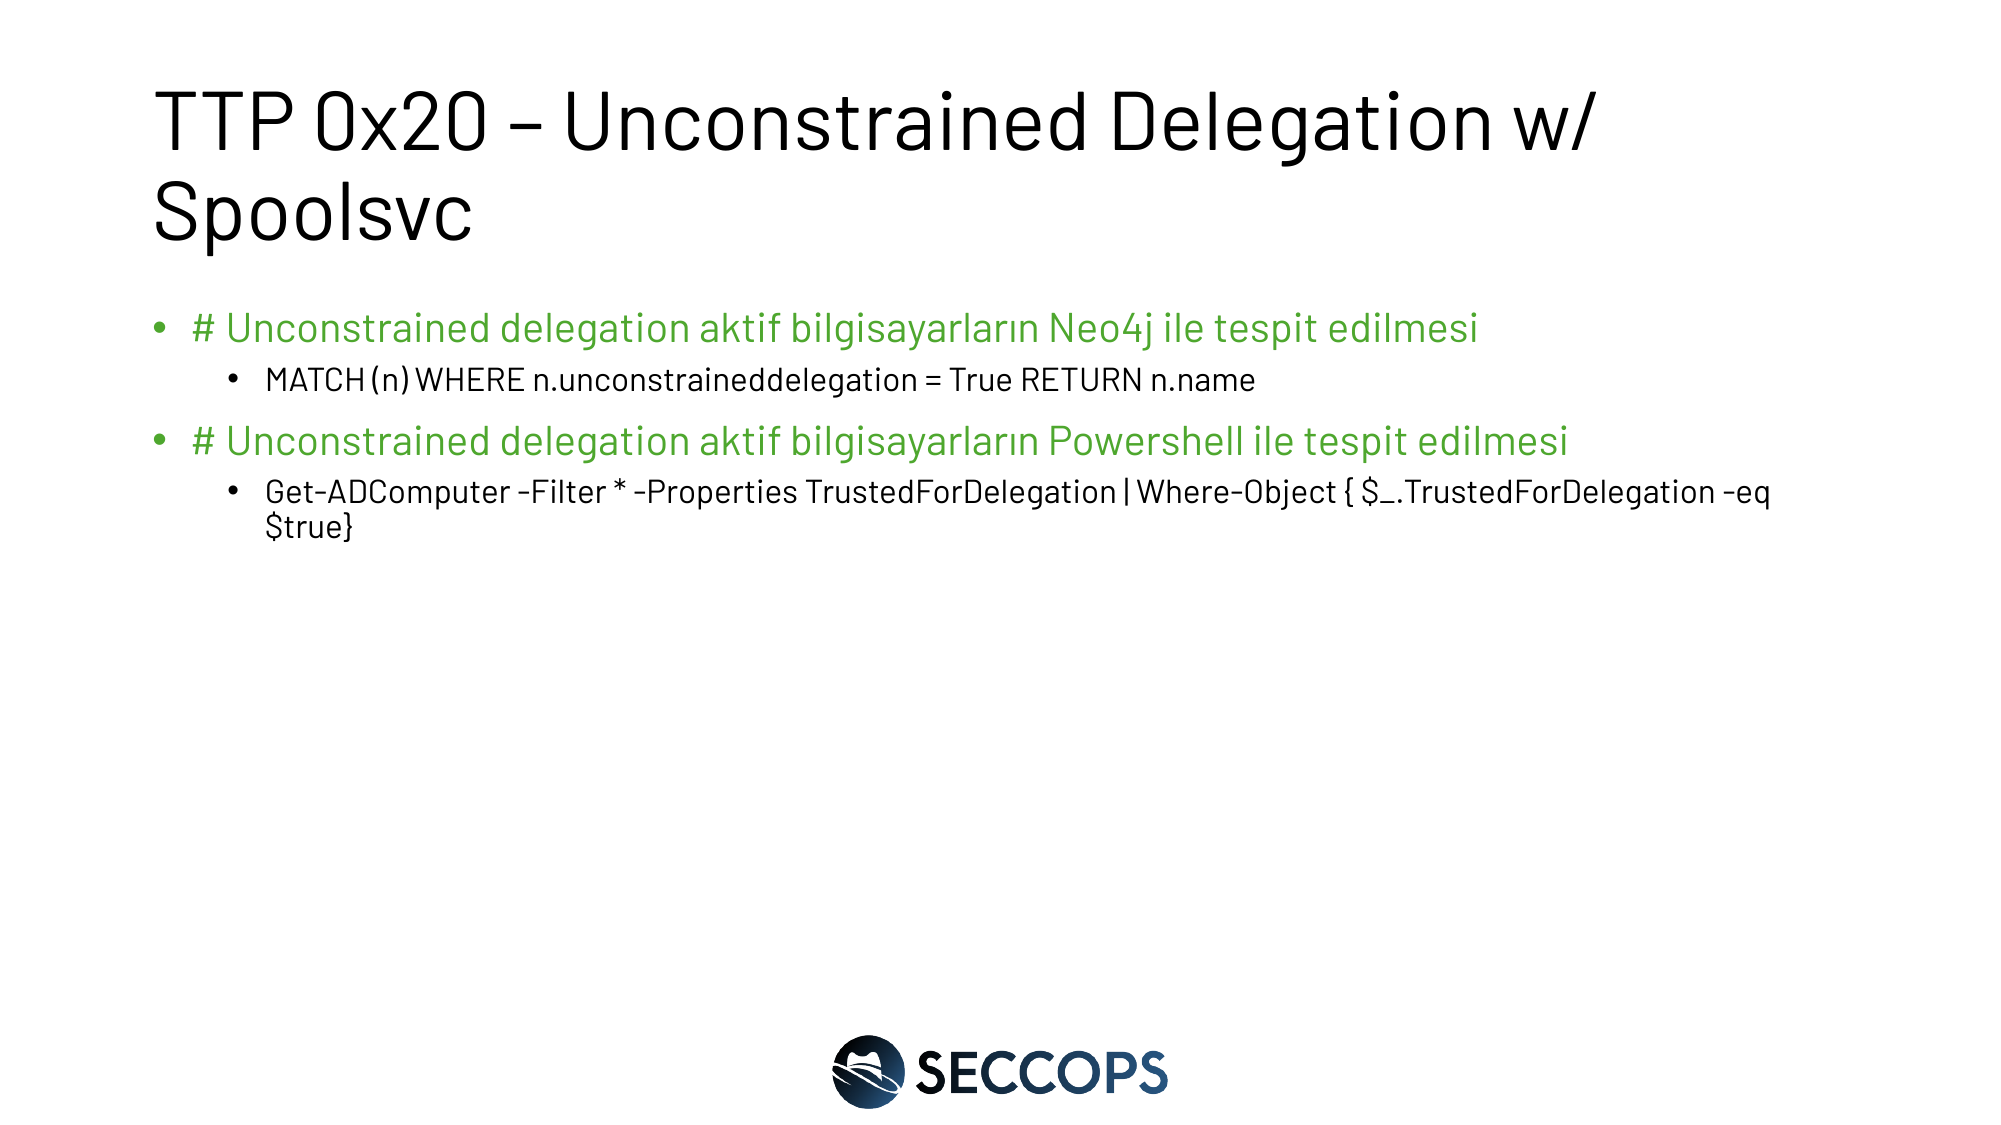

# TTP 0x20 – Unconstrained Delegation w/ Spoolsvc
# Unconstrained delegation aktif bilgisayarların Neo4j ile tespit edilmesi
MATCH (n) WHERE n.unconstraineddelegation = True RETURN n.name
# Unconstrained delegation aktif bilgisayarların Powershell ile tespit edilmesi
Get-ADComputer -Filter * -Properties TrustedForDelegation | Where-Object { $_.TrustedForDelegation -eq $true}